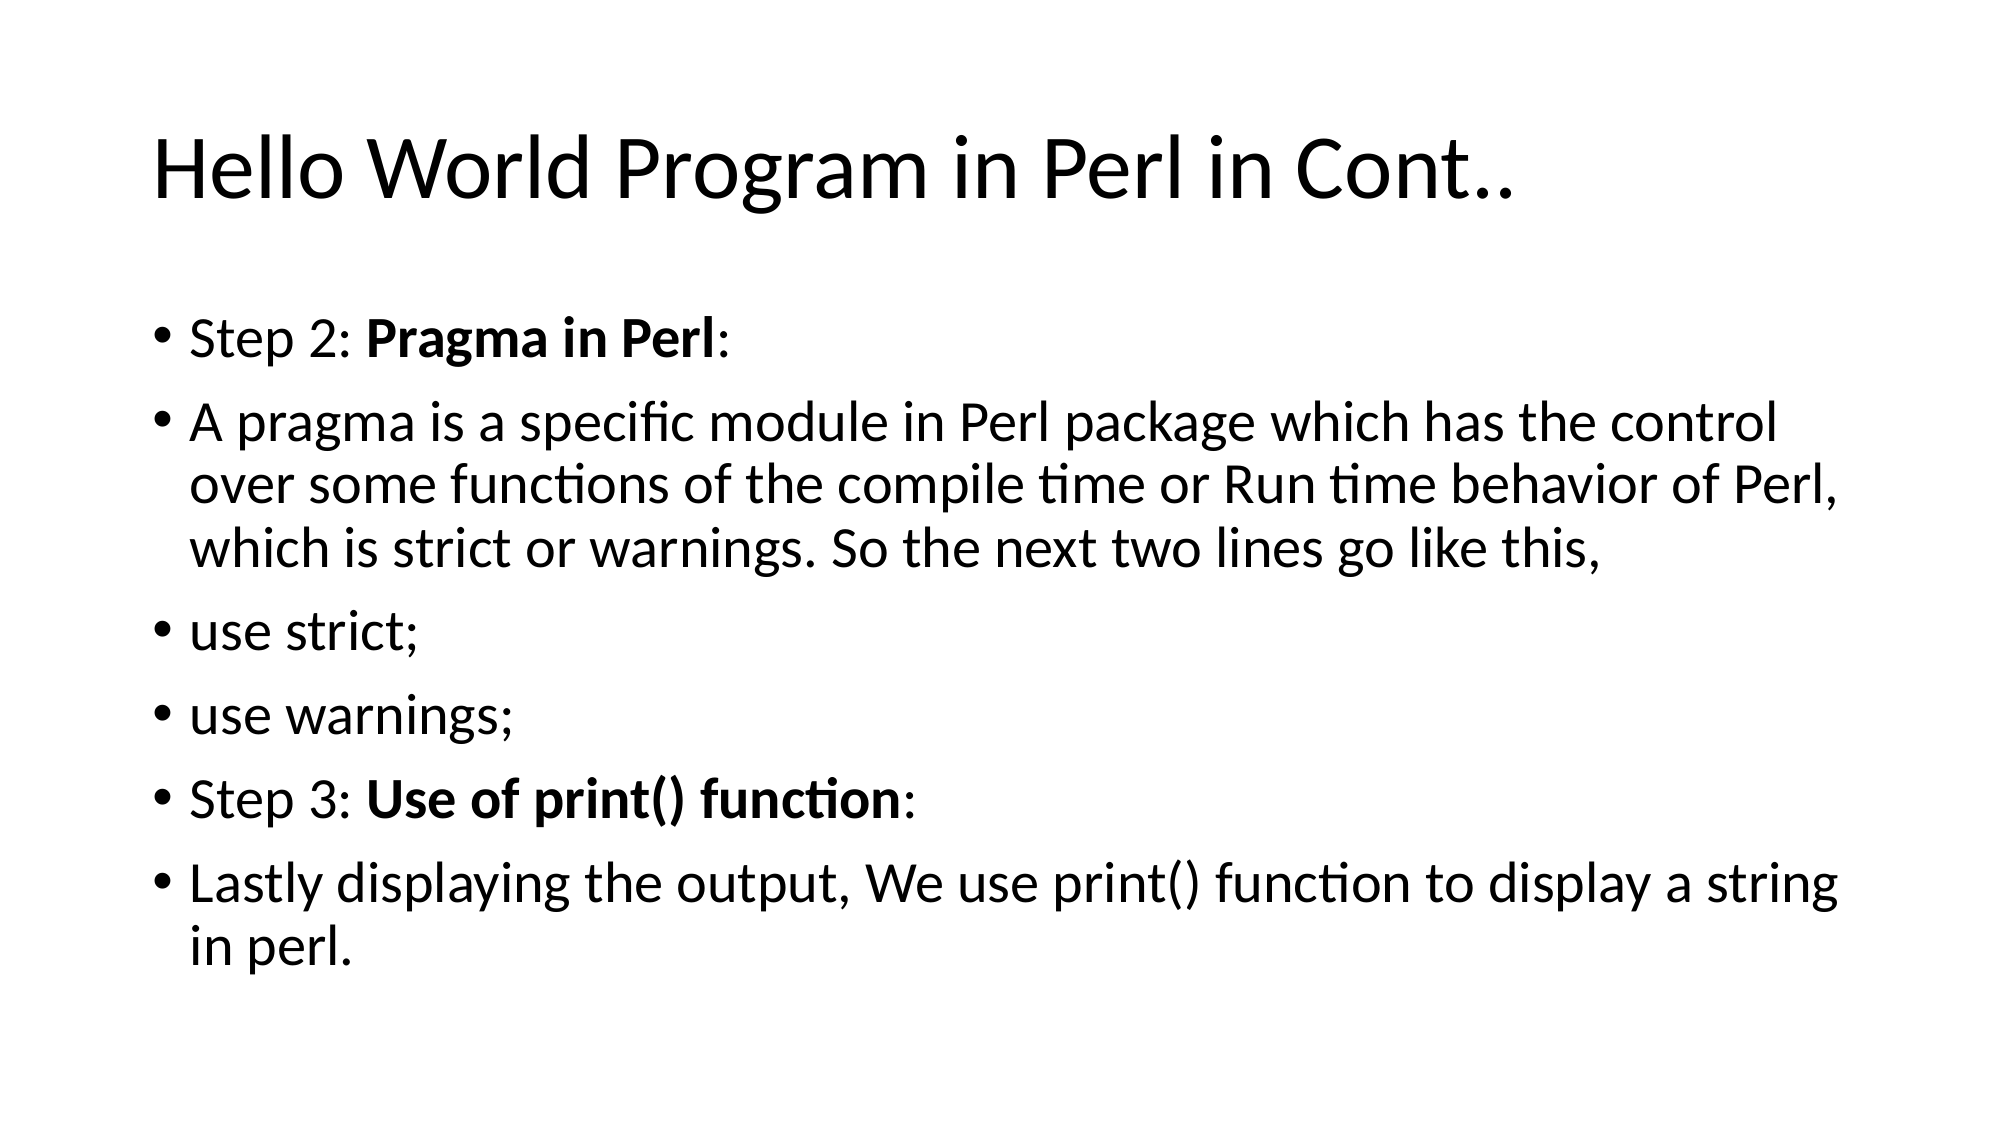

# Hello World Program in Perl in Cont..
Step 2: Pragma in Perl:
A pragma is a specific module in Perl package which has the control over some functions of the compile time or Run time behavior of Perl, which is strict or warnings. So the next two lines go like this,
use strict;
use warnings;
Step 3: Use of print() function:
Lastly displaying the output, We use print() function to display a string in perl.